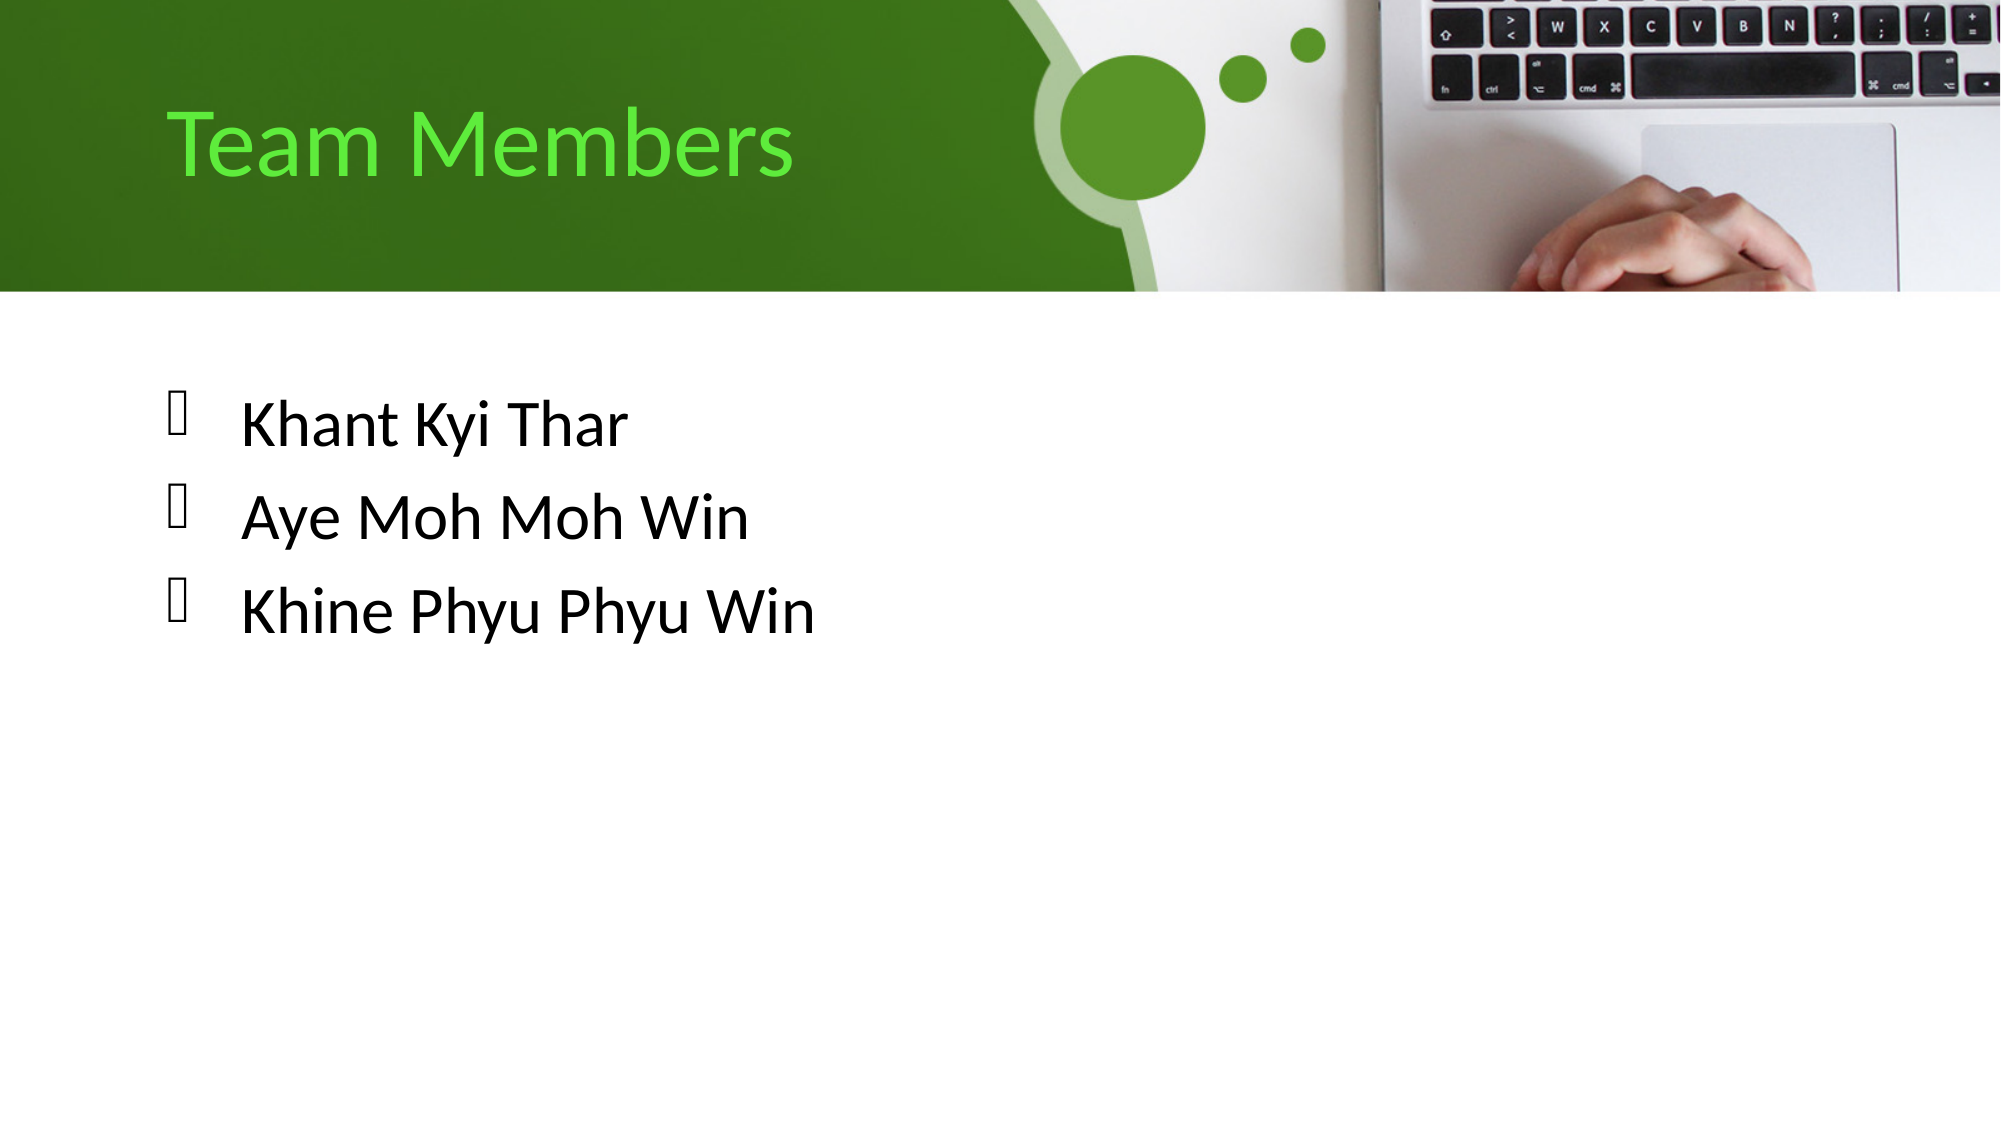

# Team Members
Khant Kyi Thar
Aye Moh Moh Win
Khine Phyu Phyu Win